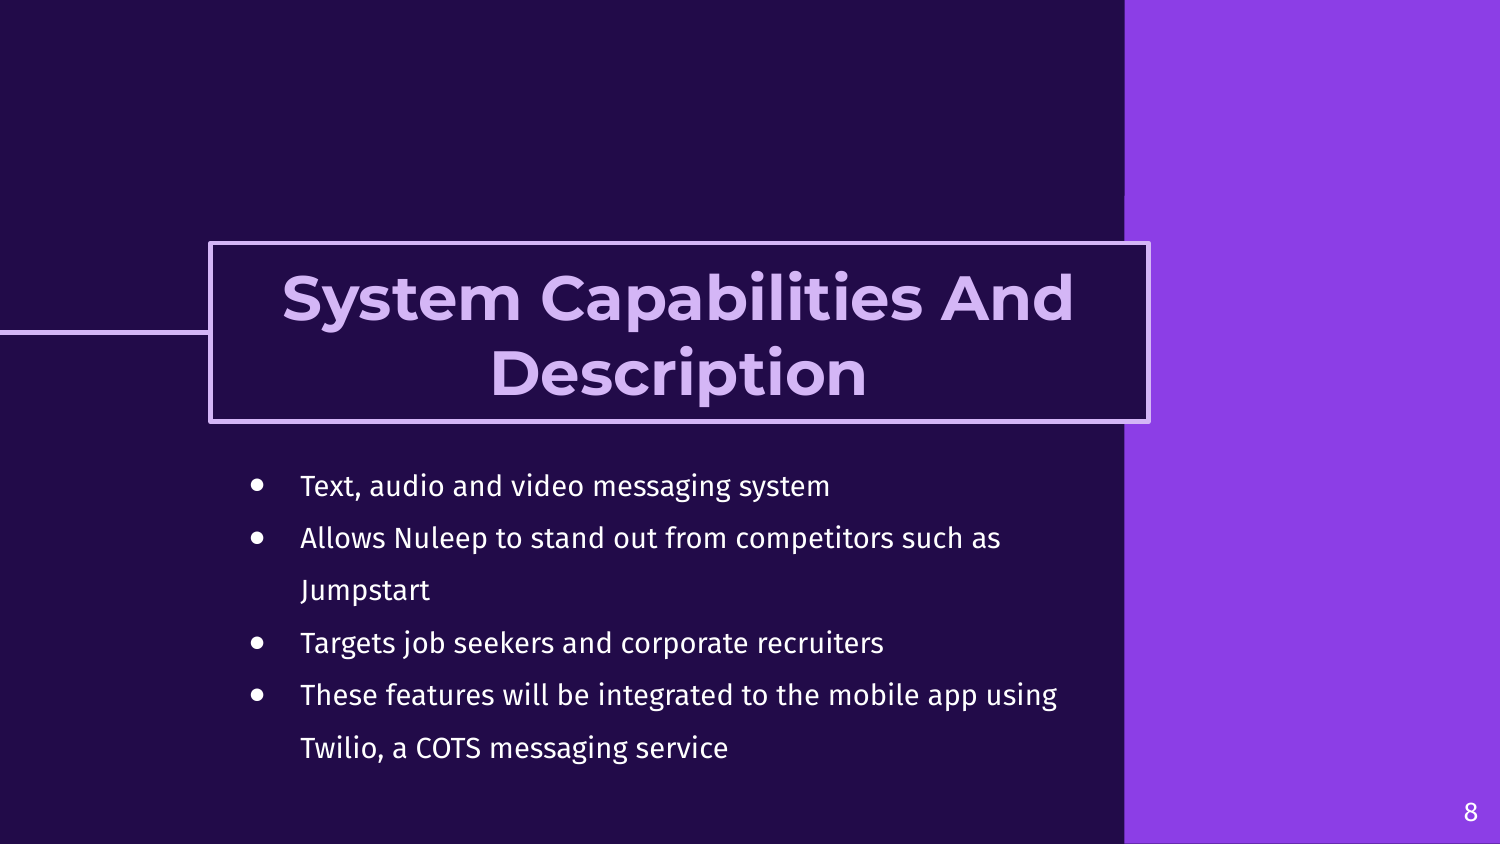

# System Capabilities And Description
Text, audio and video messaging system
Allows Nuleep to stand out from competitors such as Jumpstart
Targets job seekers and corporate recruiters
These features will be integrated to the mobile app using Twilio, a COTS messaging service
8